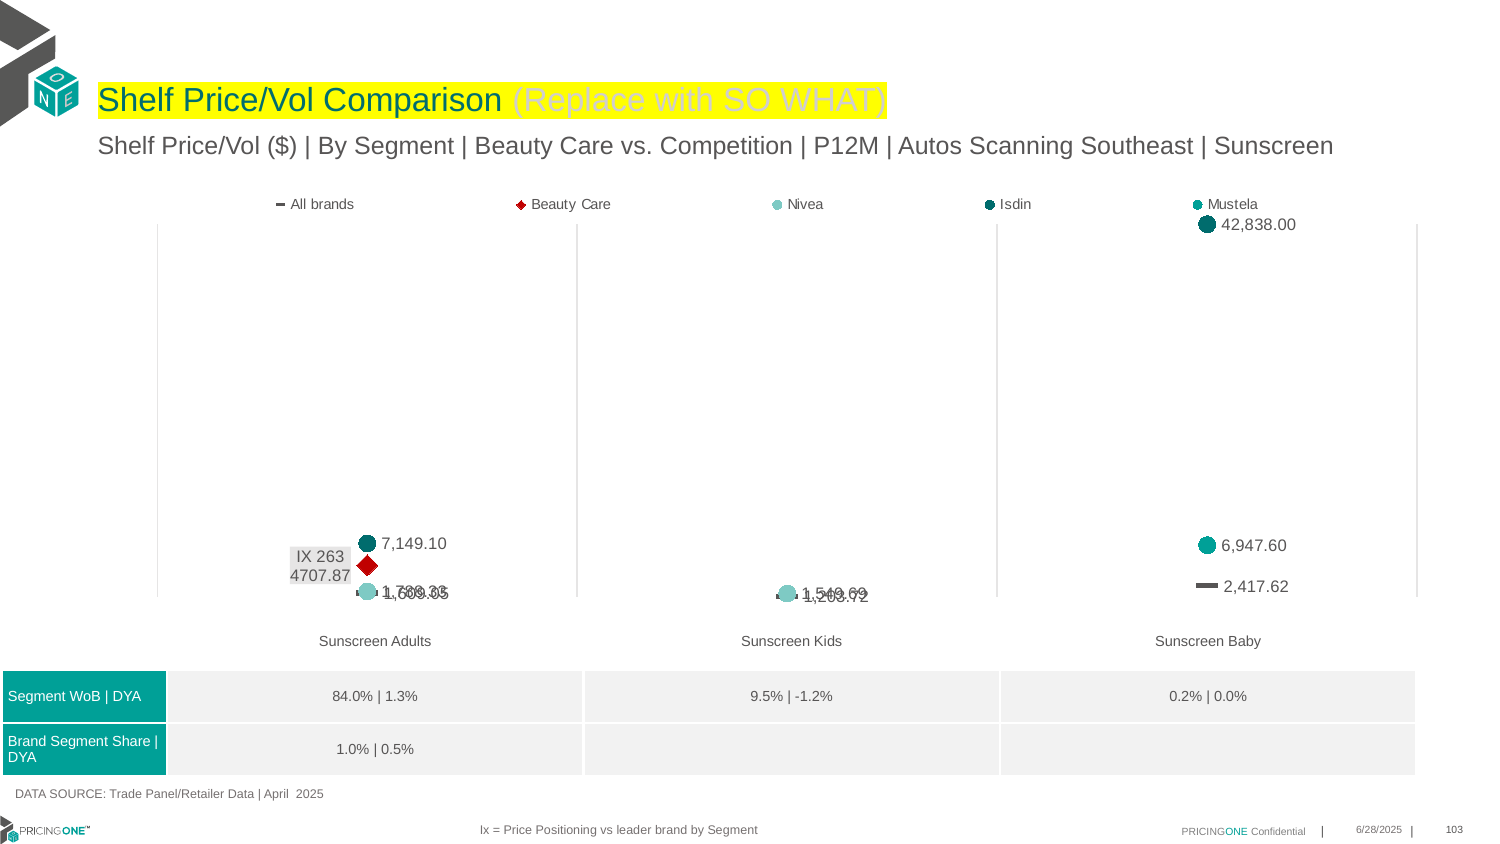

# Shelf Price/Vol Comparison (Replace with SO WHAT)
Shelf Price/Vol ($) | By Segment | Beauty Care vs. Competition | P12M | Autos Scanning Southeast | Sunscreen

### Chart

| Category | All brands | Beauty Care | Nivea | Isdin | Mustela |
|---|---|---|---|---|---|
| IX 263 | 1609.05 | 4707.87 | 1788.33 | 7149.1 | None |
| None | 1203.72 | None | 1549.69 | None | None |
| None | 2417.62 | None | None | 42838.0 | 6947.6 |
|  | Sunscreen Adults | Sunscreen Kids | Sunscreen Baby |
| --- | --- | --- | --- |
| Segment WoB | DYA | 84.0% | 1.3% | 9.5% | -1.2% | 0.2% | 0.0% |
| Brand Segment Share | DYA | 1.0% | 0.5% |  |  |
DATA SOURCE: Trade Panel/Retailer Data | April  2025
Ix = Price Positioning vs leader brand by Segment
6/28/2025
103